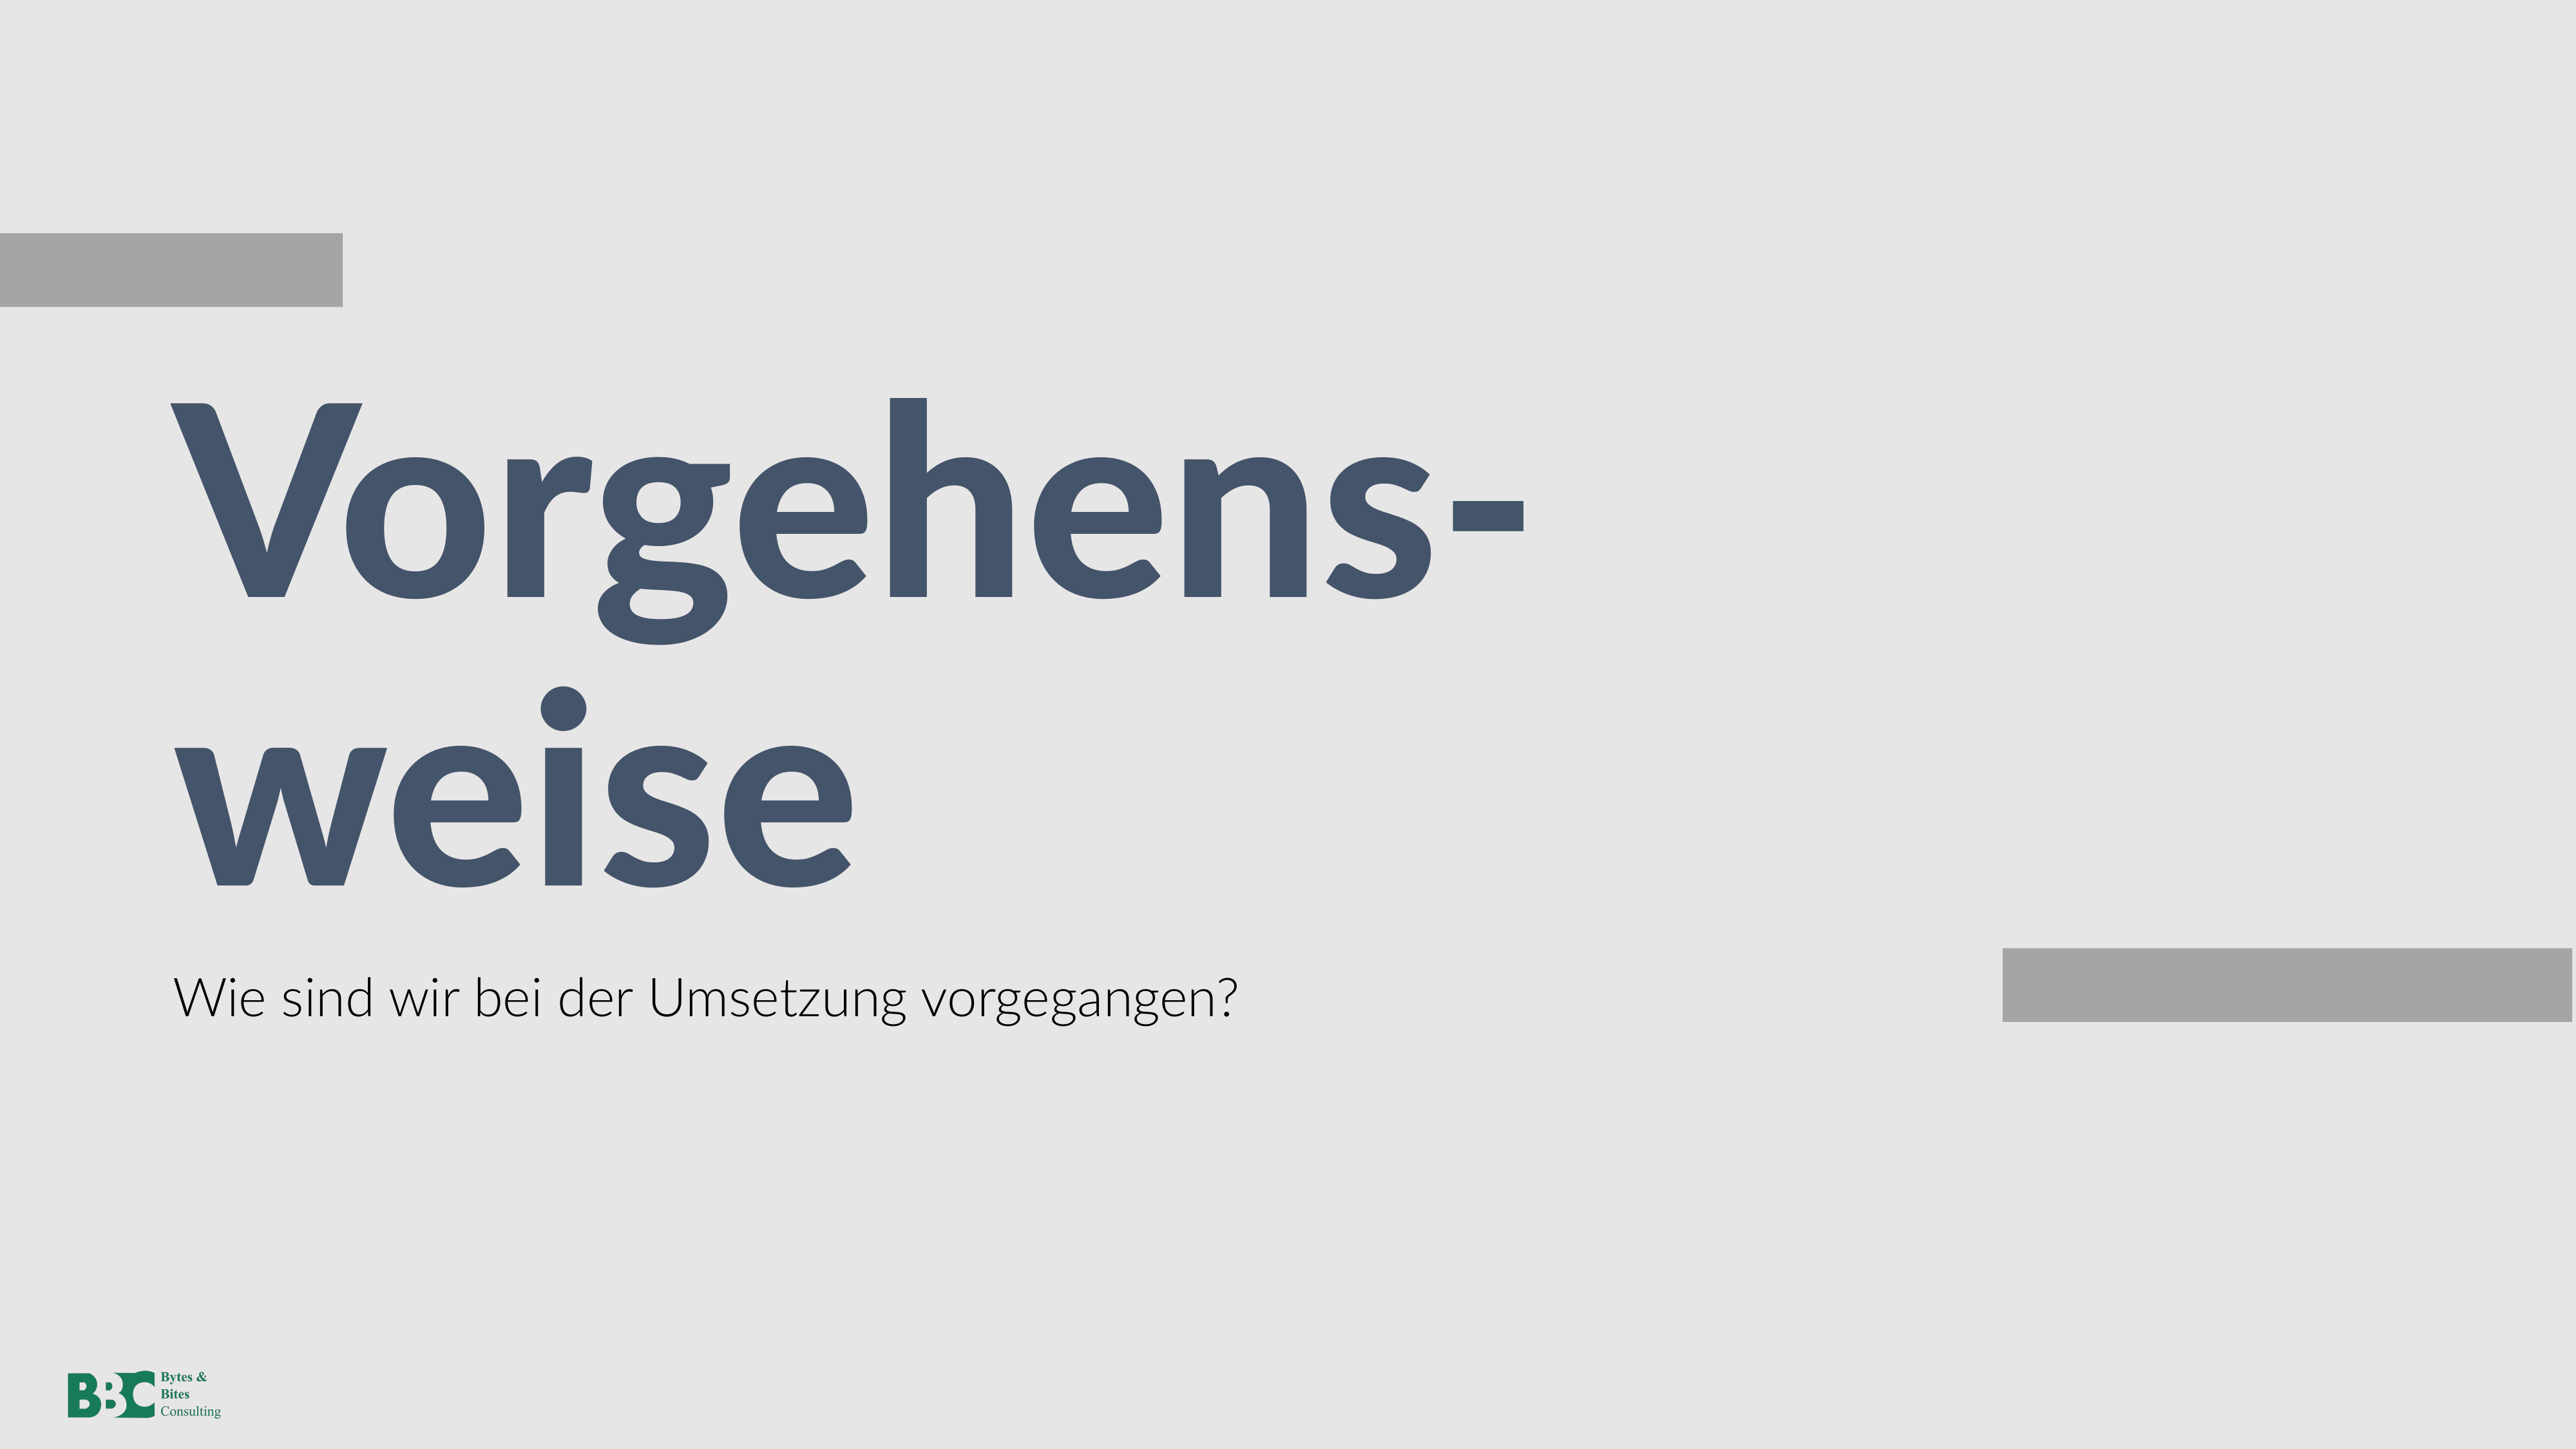

Vorgehens-weise
Wie sind wir bei der Umsetzung vorgegangen?